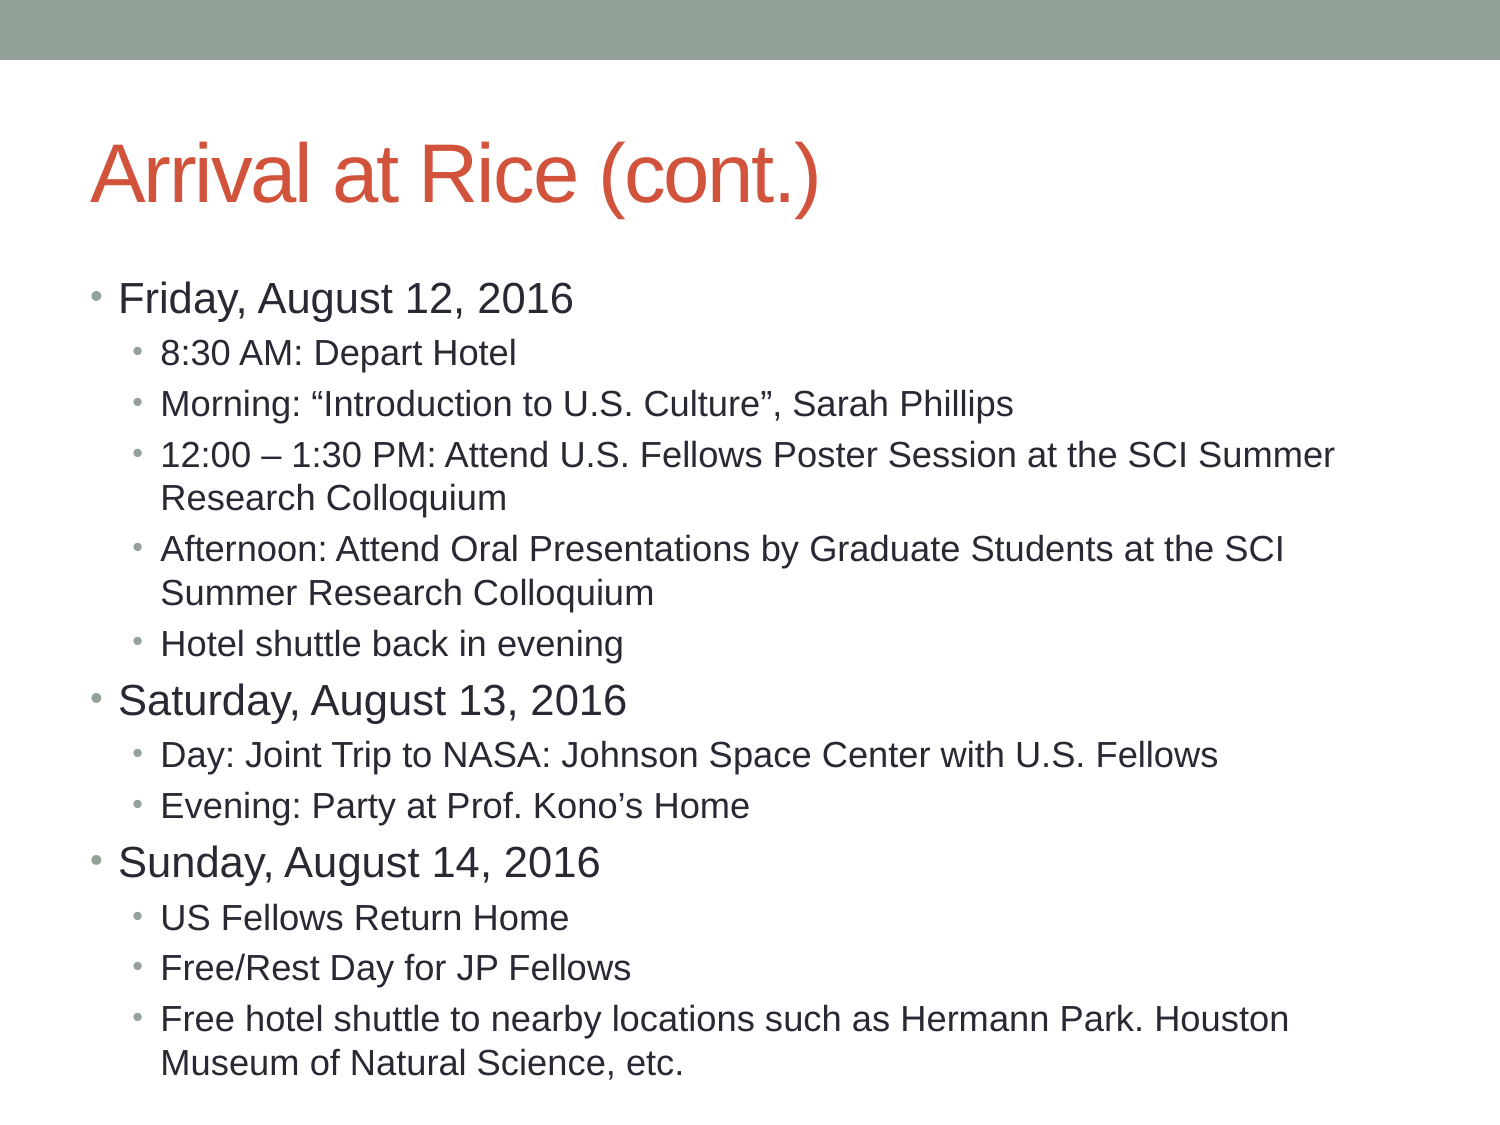

# Arrival at Rice (cont.)
Friday, August 12, 2016
8:30 AM: Depart Hotel
Morning: “Introduction to U.S. Culture”, Sarah Phillips
12:00 – 1:30 PM: Attend U.S. Fellows Poster Session at the SCI Summer Research Colloquium
Afternoon: Attend Oral Presentations by Graduate Students at the SCI Summer Research Colloquium
Hotel shuttle back in evening
Saturday, August 13, 2016
Day: Joint Trip to NASA: Johnson Space Center with U.S. Fellows
Evening: Party at Prof. Kono’s Home
Sunday, August 14, 2016
US Fellows Return Home
Free/Rest Day for JP Fellows
Free hotel shuttle to nearby locations such as Hermann Park. Houston Museum of Natural Science, etc.